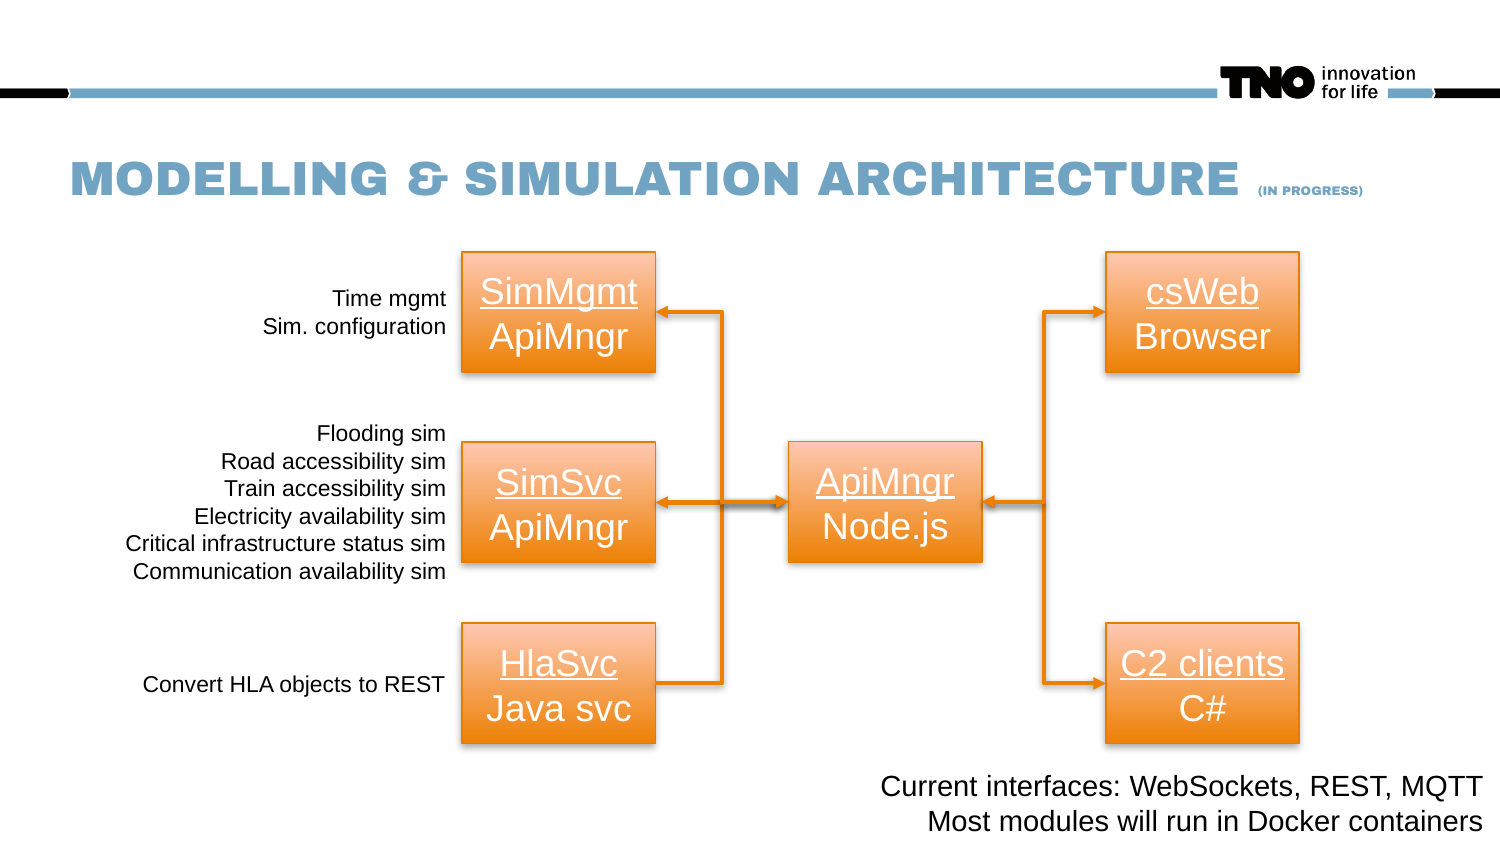

# Modelling & Simulation architecture (in progress)
SimMgmt
ApiMngr
csWeb
Browser
Time mgmt
Sim. configuration
Flooding sim
Road accessibility sim
Train accessibility sim
Electricity availability sim
Critical infrastructure status sim
Communication availability sim
ApiMngr
Node.js
SimSvc
ApiMngr
HlaSvc
Java svc
C2 clients
C#
Convert HLA objects to REST
Current interfaces: WebSockets, REST, MQTT
Most modules will run in Docker containers